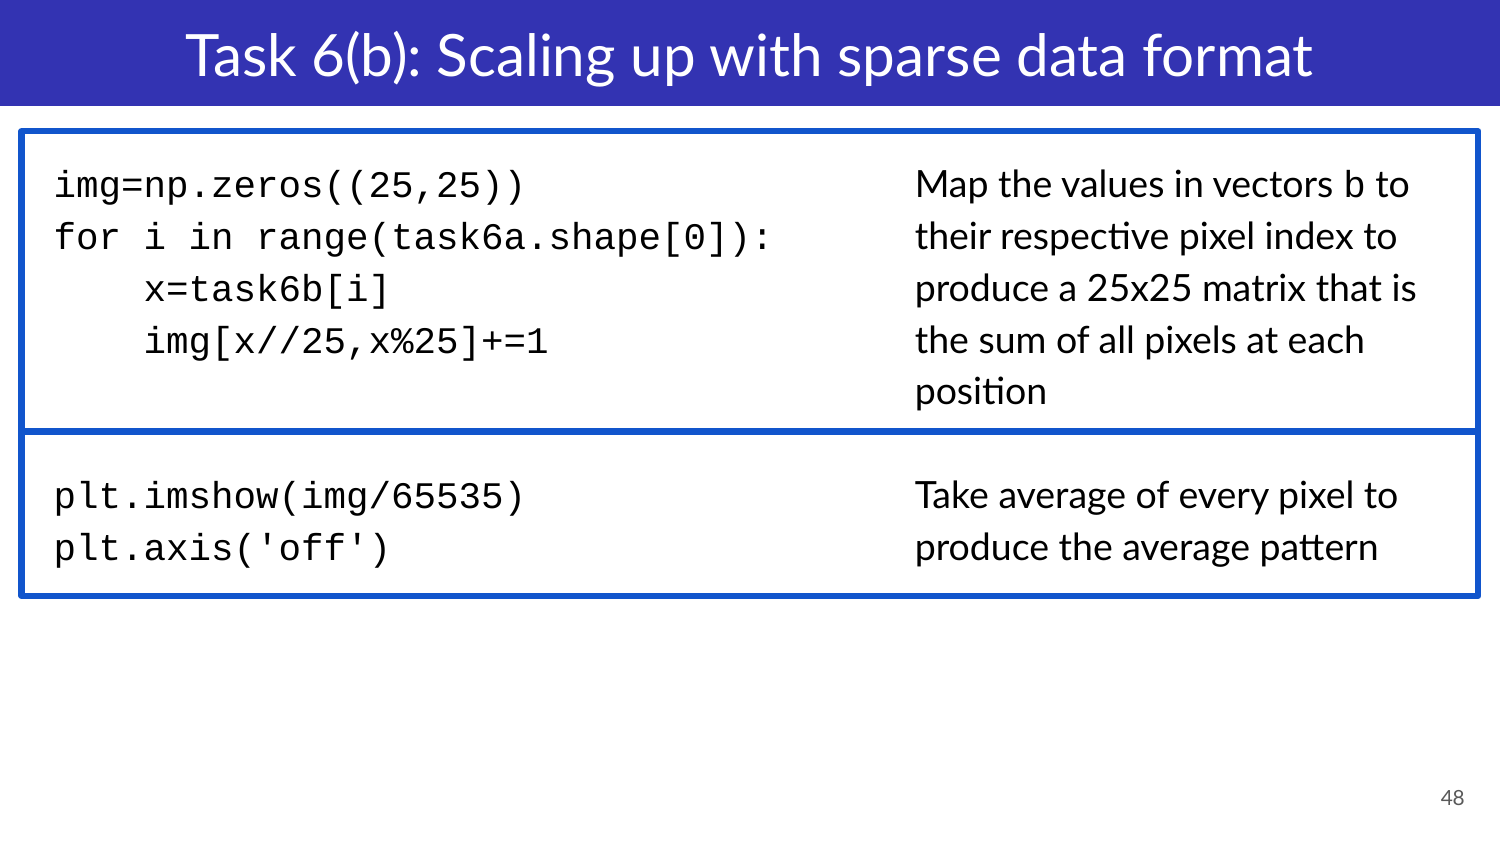

# Task 6(b): Scaling up with sparse data format

img=np.zeros((25,25))
for i in range(task6a.shape[0]):
    x=task6b[i]
    img[x//25,x%25]+=1

plt.imshow(img/65535)
plt.axis('off')
Map the values in vectors b to their respective pixel index to produce a 25x25 matrix that is the sum of all pixels at each position

Take average of every pixel to produce the average pattern

48